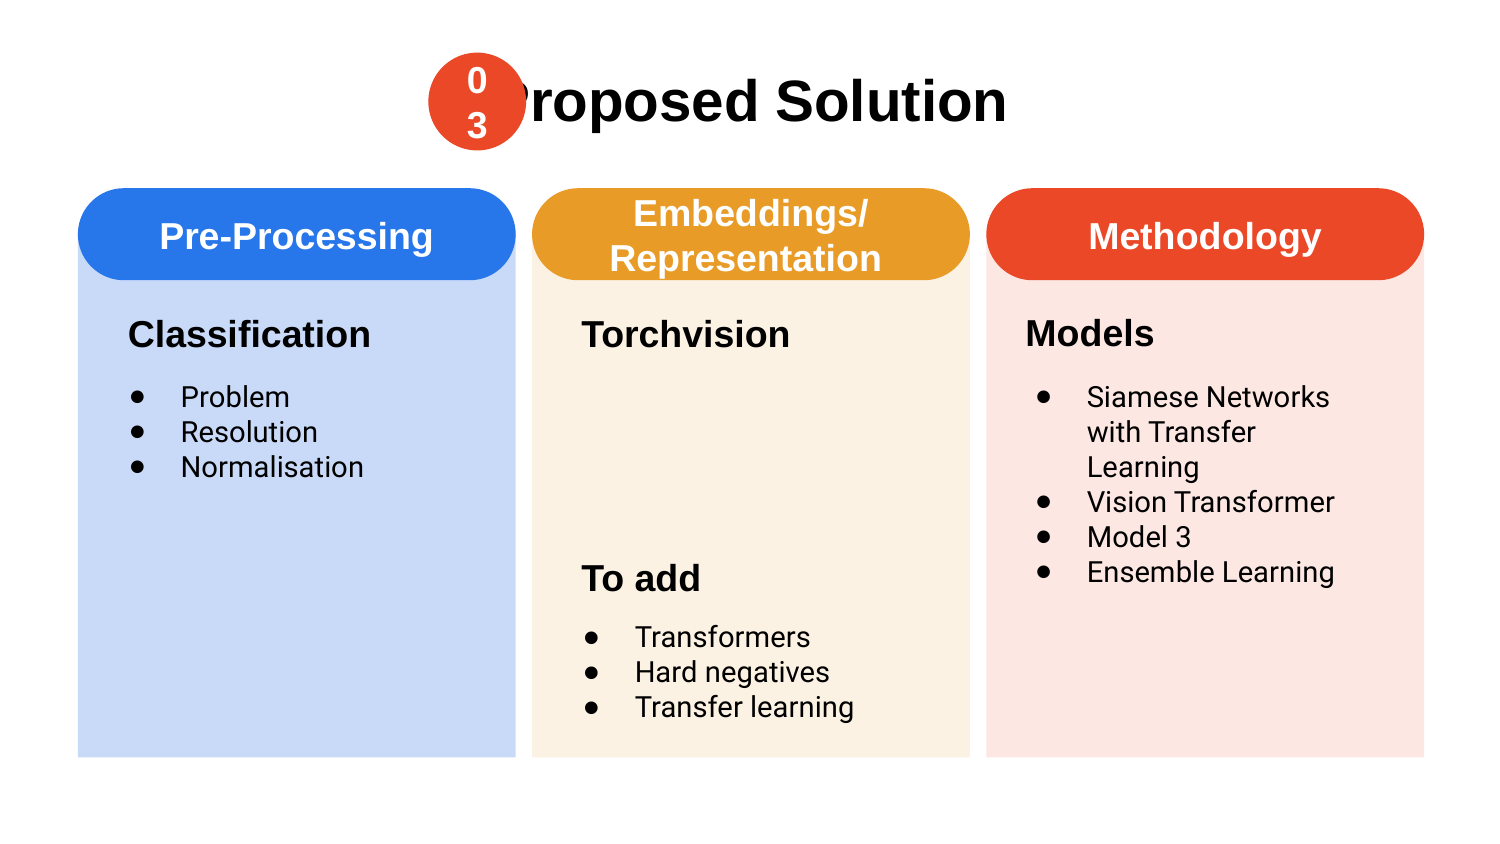

03
# Proposed Solution

Pre-Processing
Classification
Problem
Resolution
Normalisation
Embeddings/
Representation
Torchvision

To add
Transformers
Hard negatives
Transfer learning
Methodology
Siamese Networks with Transfer Learning
Vision Transformer
Model 3
Ensemble Learning

Models